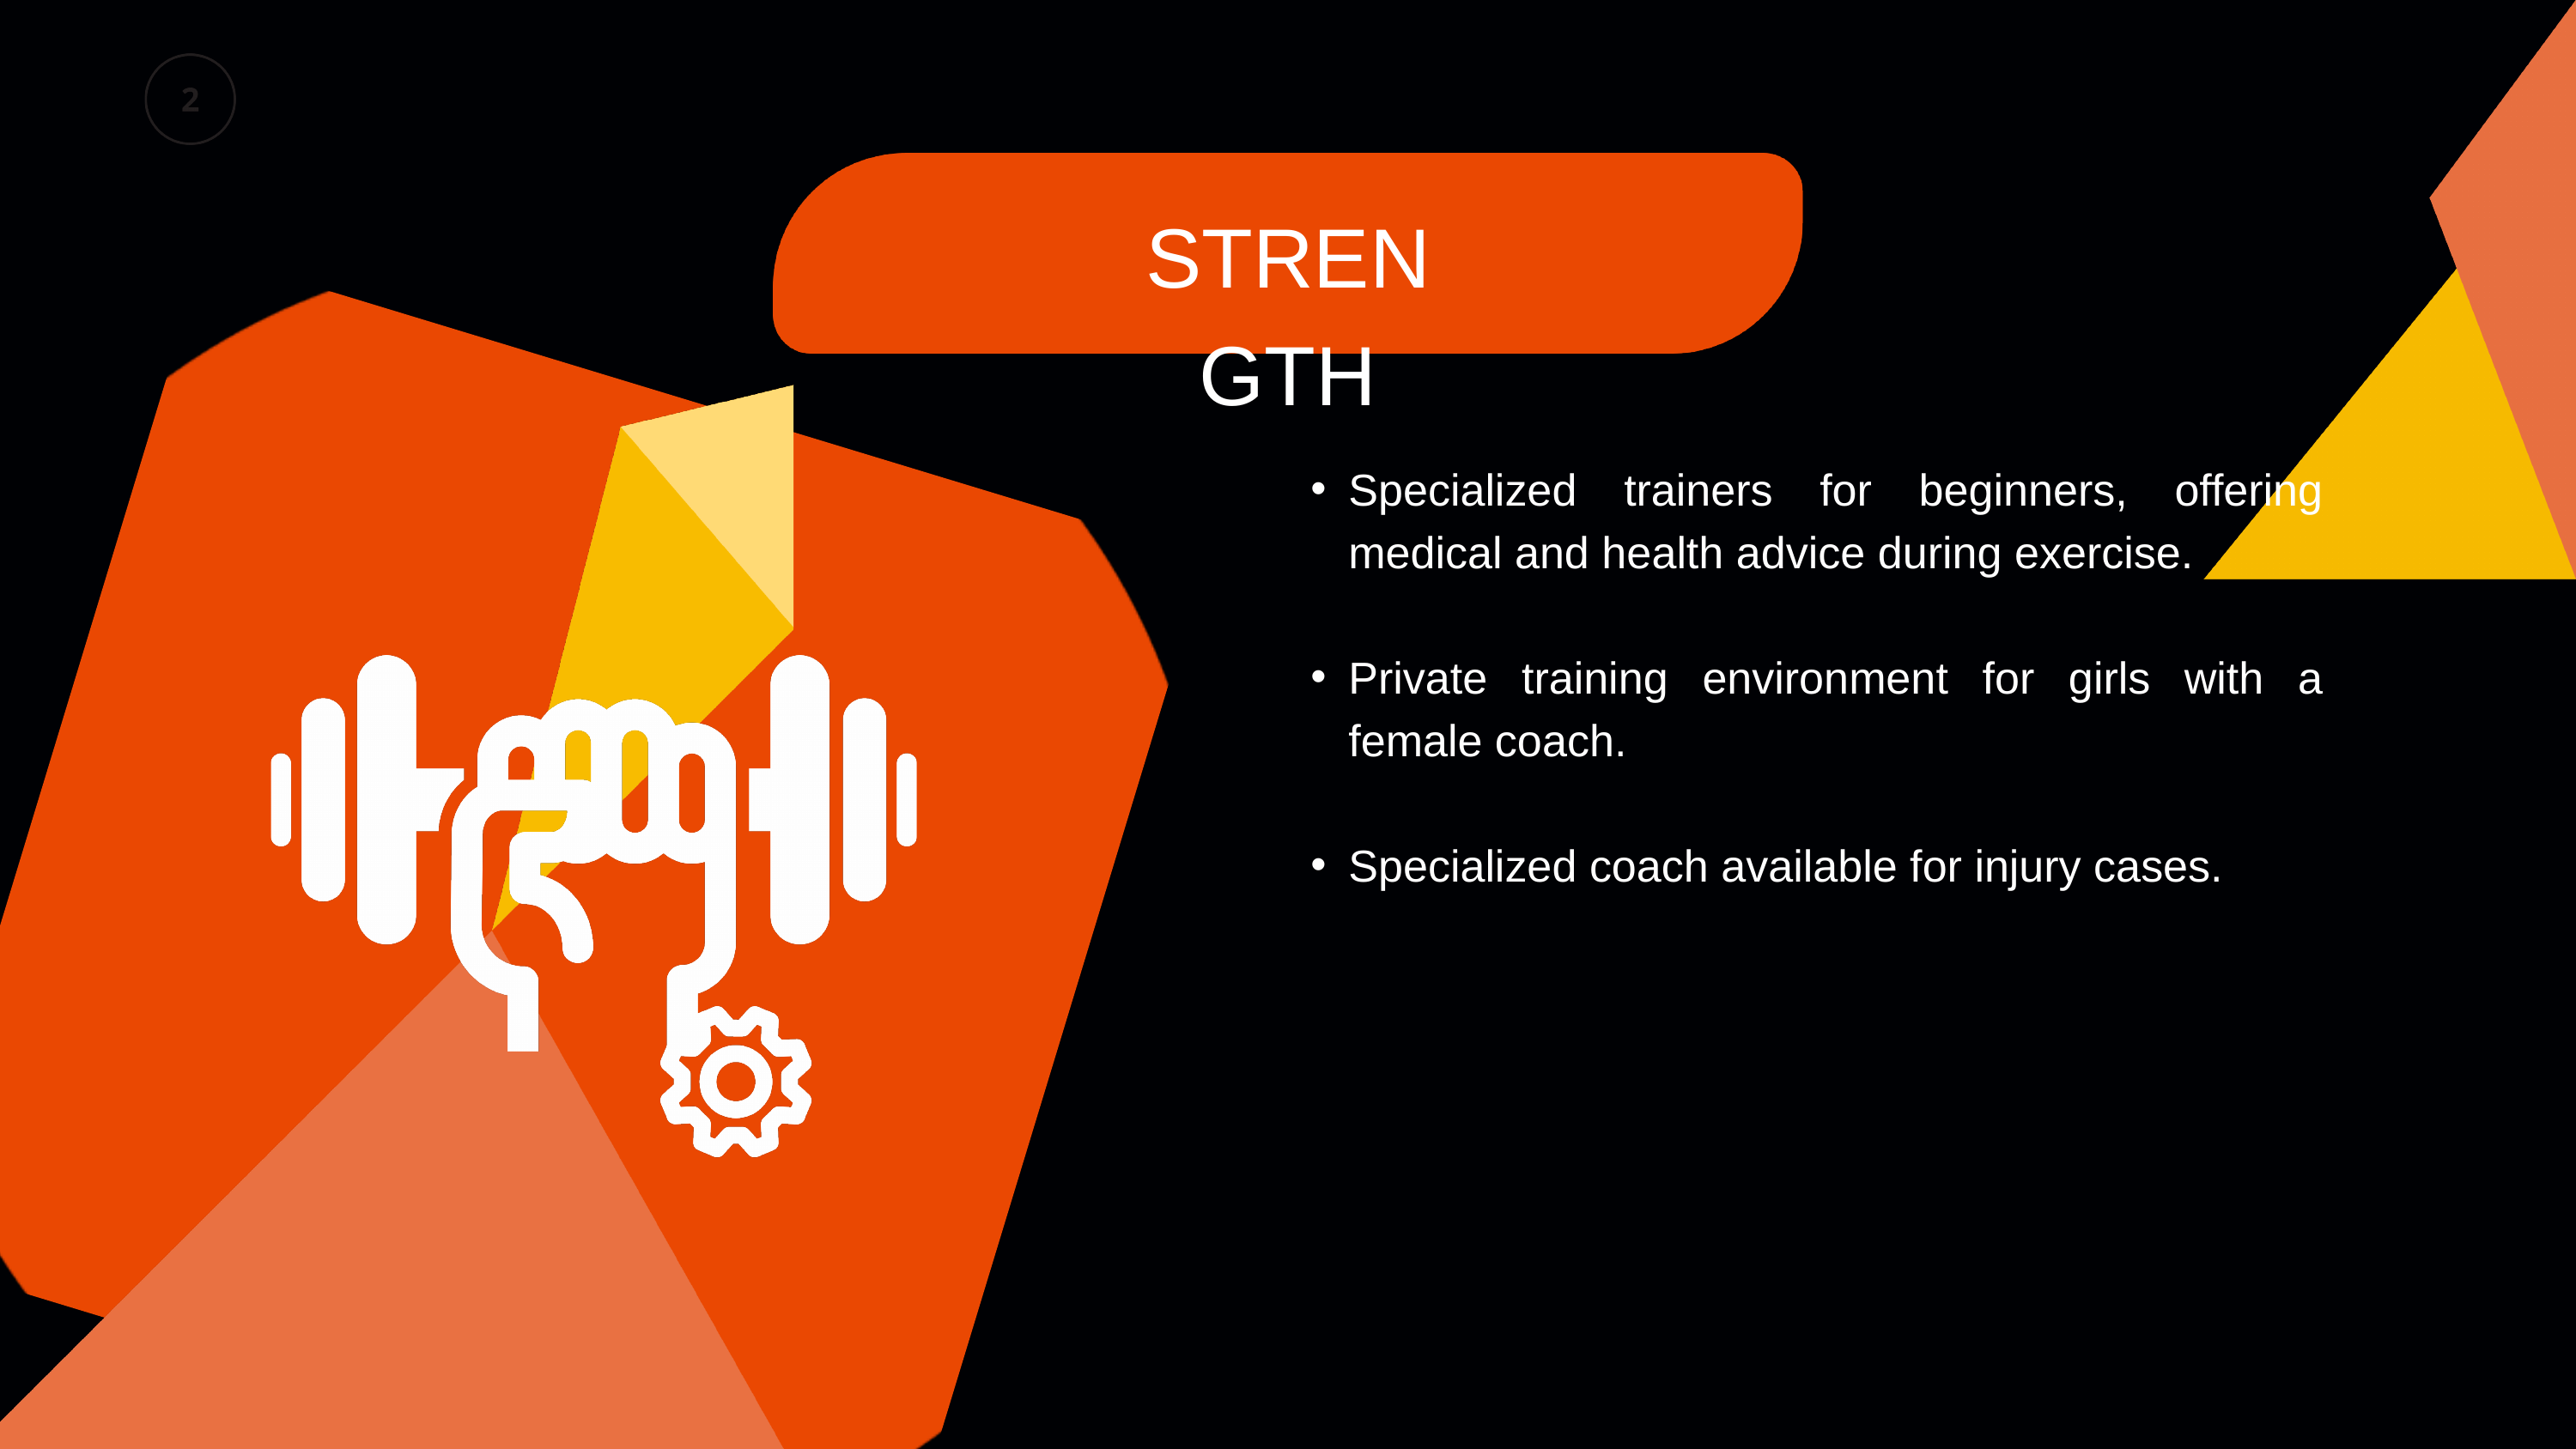

STRENGTH

Specialized trainers for beginners, offering medical and health advice during exercise.

Private training environment for girls with a female coach.

Specialized coach available for injury cases.